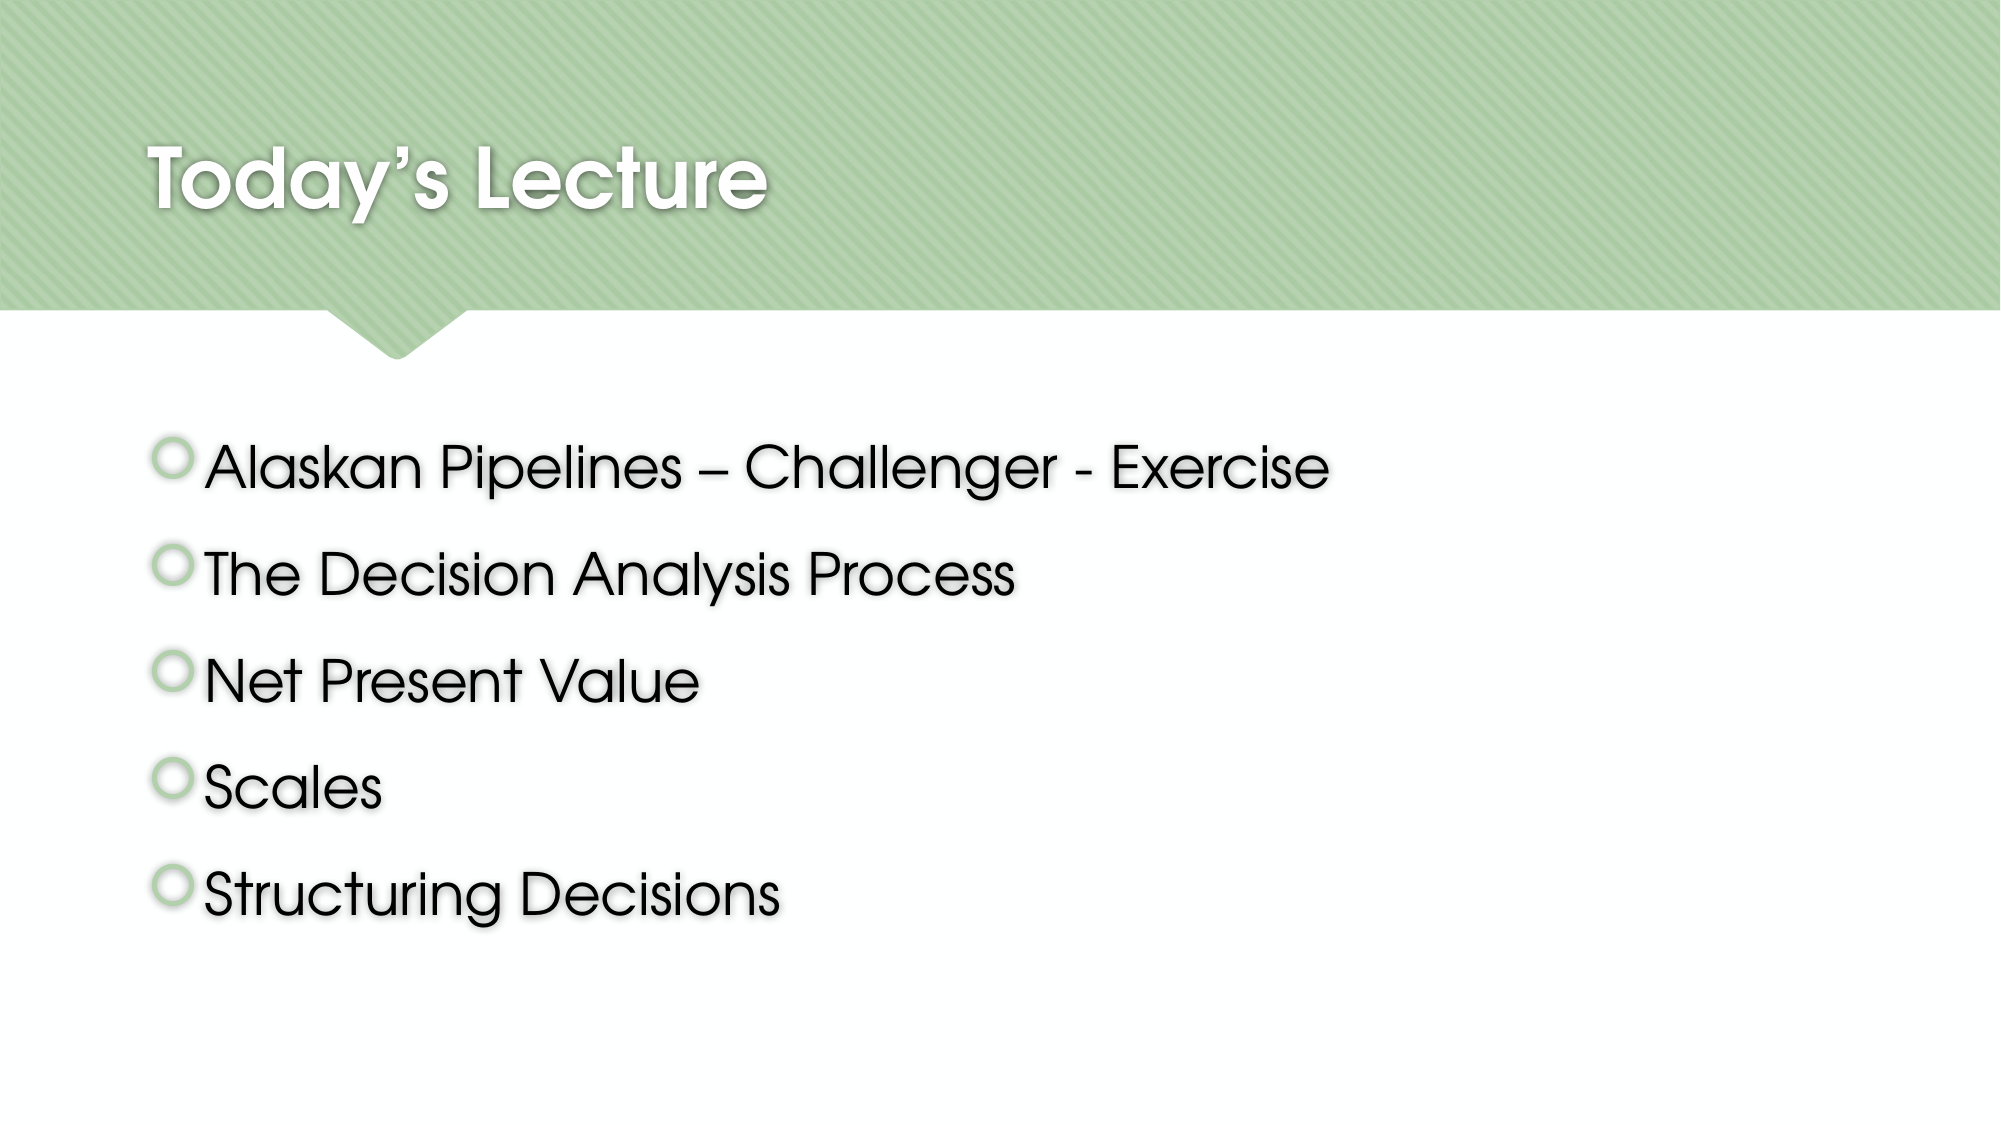

# Today’s Lecture
Alaskan Pipelines – Challenger - Exercise
The Decision Analysis Process
Net Present Value
Scales
Structuring Decisions